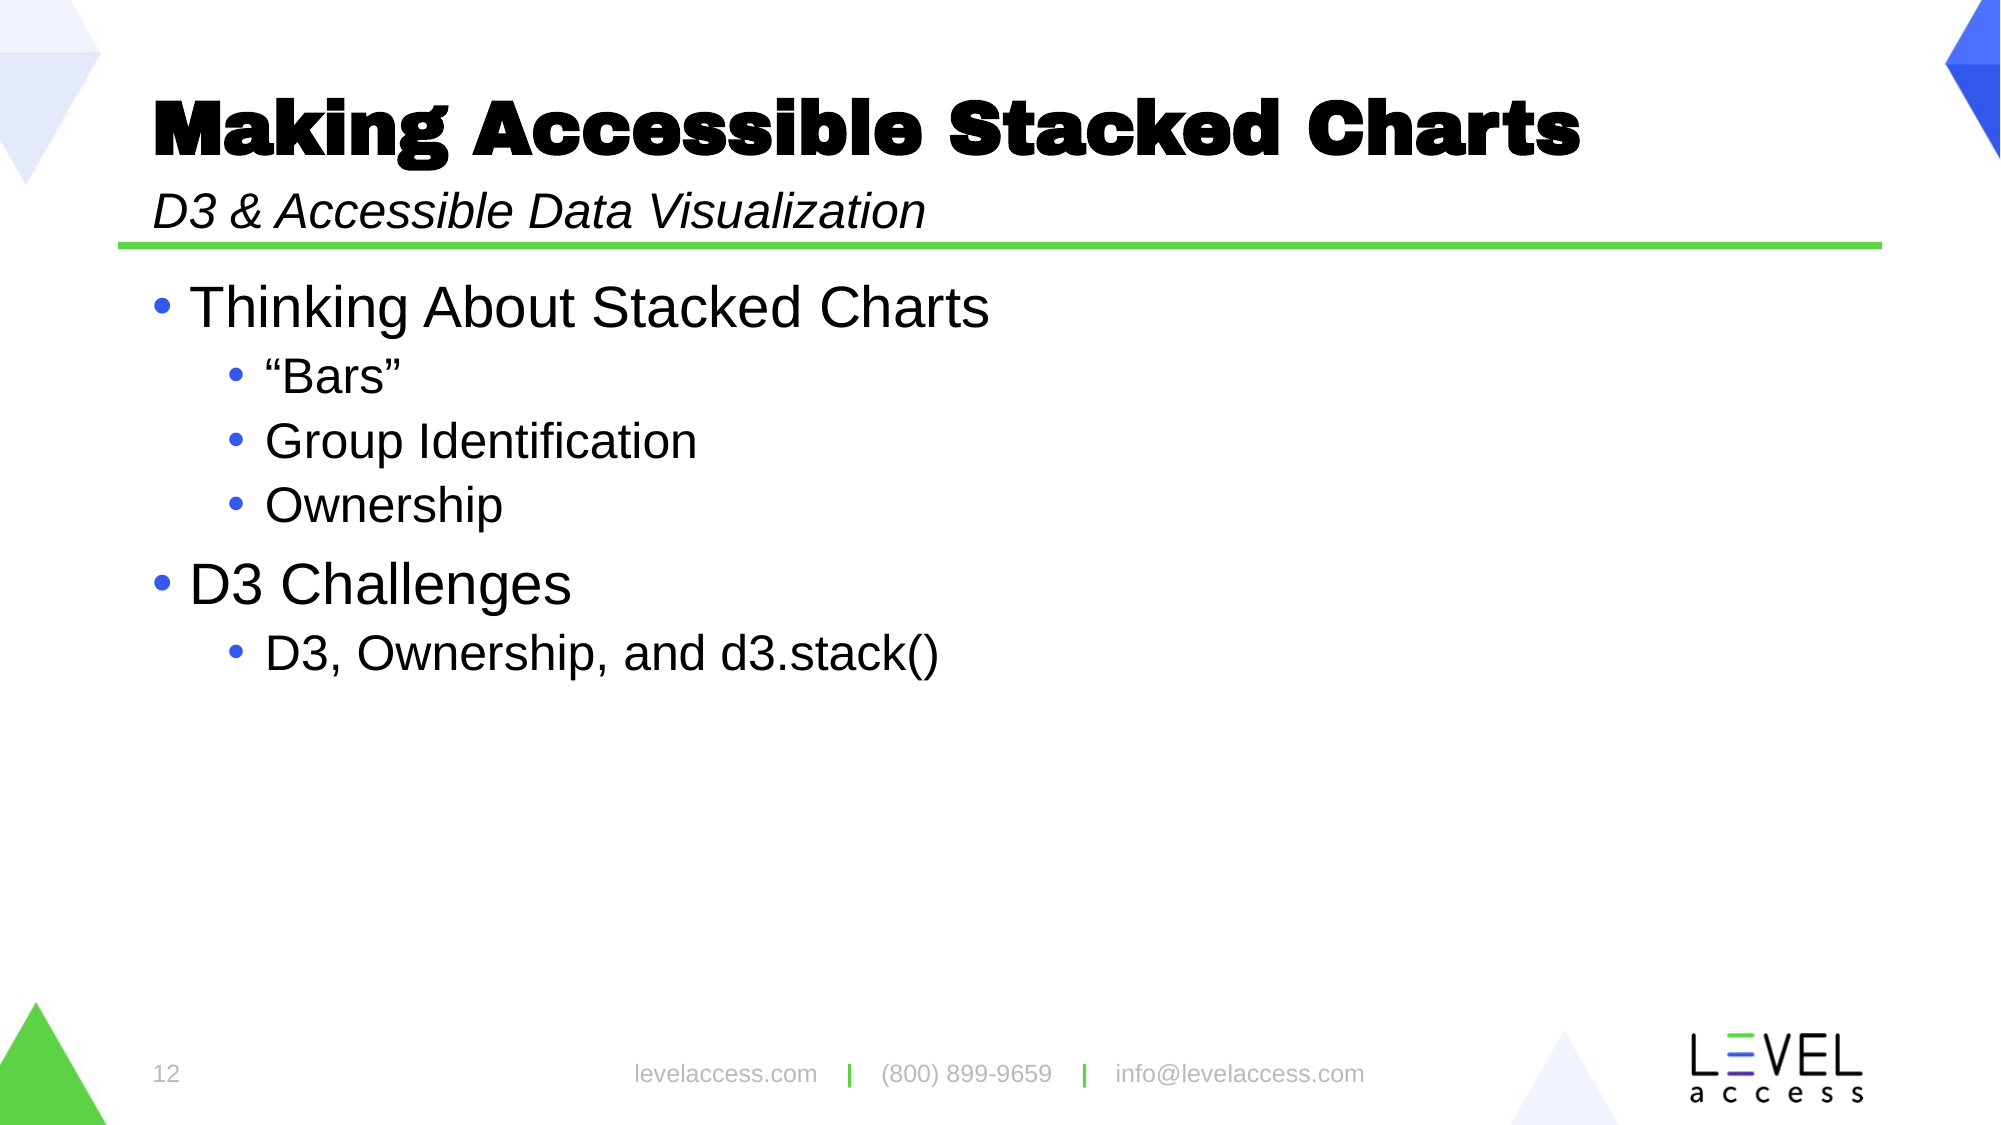

# Making Accessible Stacked Charts
D3 & Accessible Data Visualization
Thinking About Stacked Charts
“Bars”
Group Identification
Ownership
D3 Challenges
D3, Ownership, and d3.stack()
12
levelaccess.com    |    (800) 899-9659    |    info@levelaccess.com